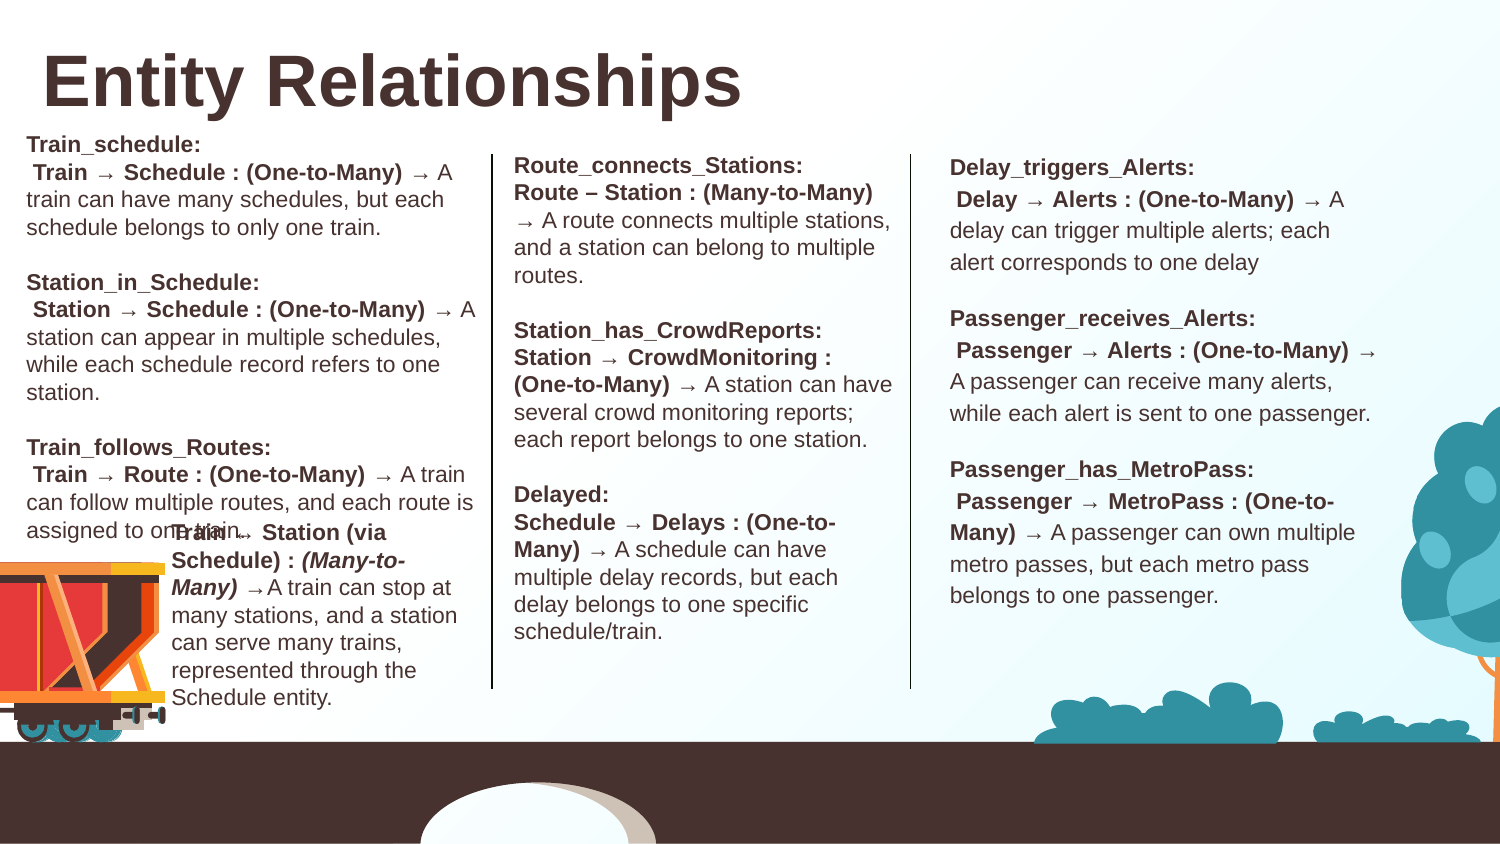

Entity Relationships
Train_schedule:
 Train → Schedule : (One-to-Many) → A train can have many schedules, but each schedule belongs to only one train.
Station_in_Schedule:
 Station → Schedule : (One-to-Many) → A station can appear in multiple schedules, while each schedule record refers to one station.
Train_follows_Routes:
 Train → Route : (One-to-Many) → A train can follow multiple routes, and each route is assigned to one train.

Delay_triggers_Alerts:
 Delay → Alerts : (One-to-Many) → A delay can trigger multiple alerts; each alert corresponds to one delay
Passenger_receives_Alerts:
 Passenger → Alerts : (One-to-Many) → A passenger can receive many alerts, while each alert is sent to one passenger.
Passenger_has_MetroPass:
 Passenger → MetroPass : (One-to-Many) → A passenger can own multiple metro passes, but each metro pass belongs to one passenger.
Route_connects_Stations:
Route – Station : (Many-to-Many) → A route connects multiple stations, and a station can belong to multiple routes.
Station_has_CrowdReports:
Station → CrowdMonitoring : (One-to-Many) → A station can have several crowd monitoring reports; each report belongs to one station.
Delayed:
Schedule → Delays : (One-to-Many) → A schedule can have multiple delay records, but each delay belongs to one specific schedule/train.

Train ↔ Station (via Schedule) : (Many-to-Many) →A train can stop at many stations, and a station can serve many trains, represented through the Schedule entity.